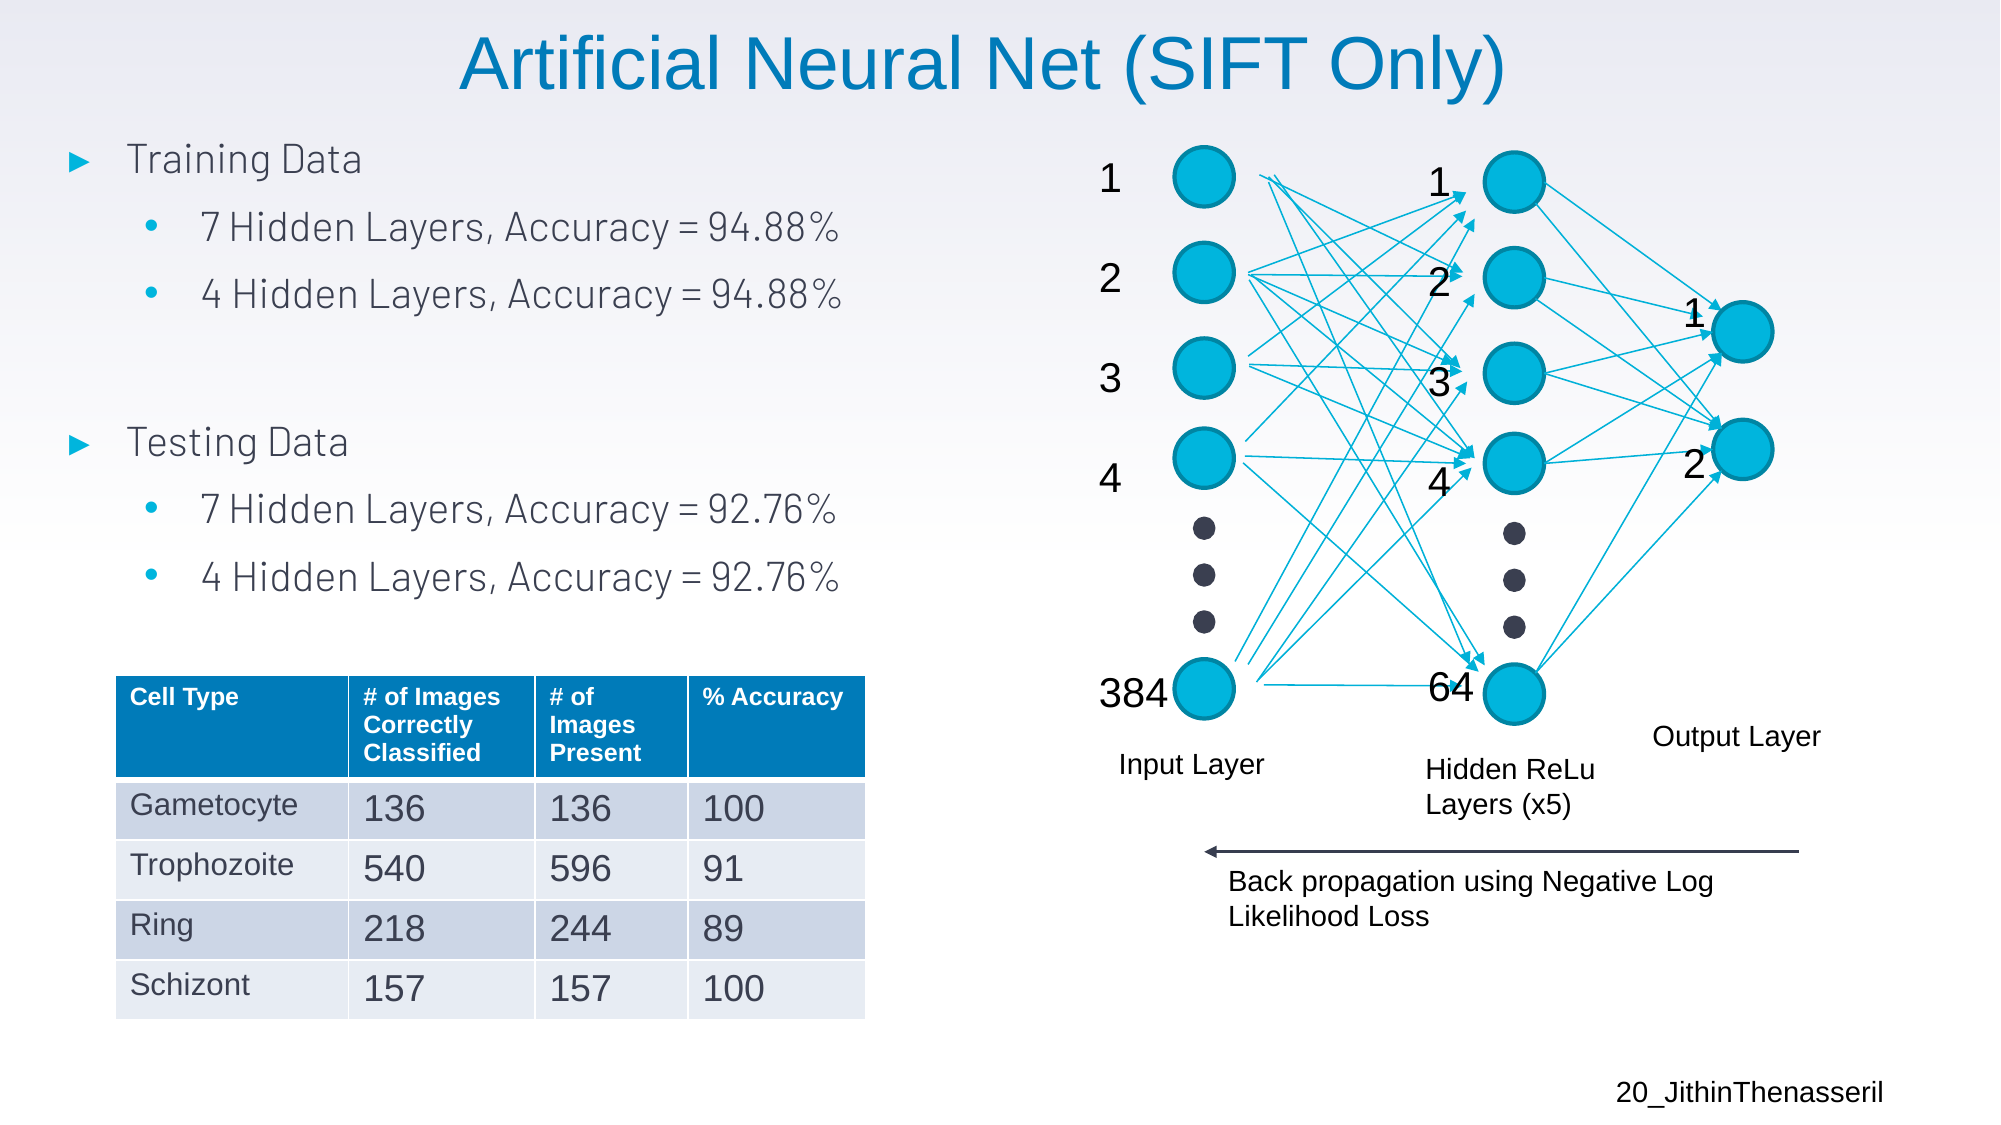

# Artificial Neural Net (SIFT Only)
Training Data
7 Hidden Layers, Accuracy = 94.88%
4 Hidden Layers, Accuracy = 94.88%

Testing Data
7 Hidden Layers, Accuracy = 92.76%
4 Hidden Layers, Accuracy = 92.76%

1

2

3

4

384

1

2

3

4

64

1

2

| Cell Type | # of Images Correctly Classified | # of Images Present | % Accuracy |
| --- | --- | --- | --- |
| Gametocyte | 136 | 136 | 100 |
| Trophozoite | 540 | 596 | 91 |
| Ring | 218 | 244 | 89 |
| Schizont | 157 | 157 | 100 |
Output Layer
Input Layer
Hidden ReLu Layers (x5)
Back propagation using Negative Log Likelihood Loss
9